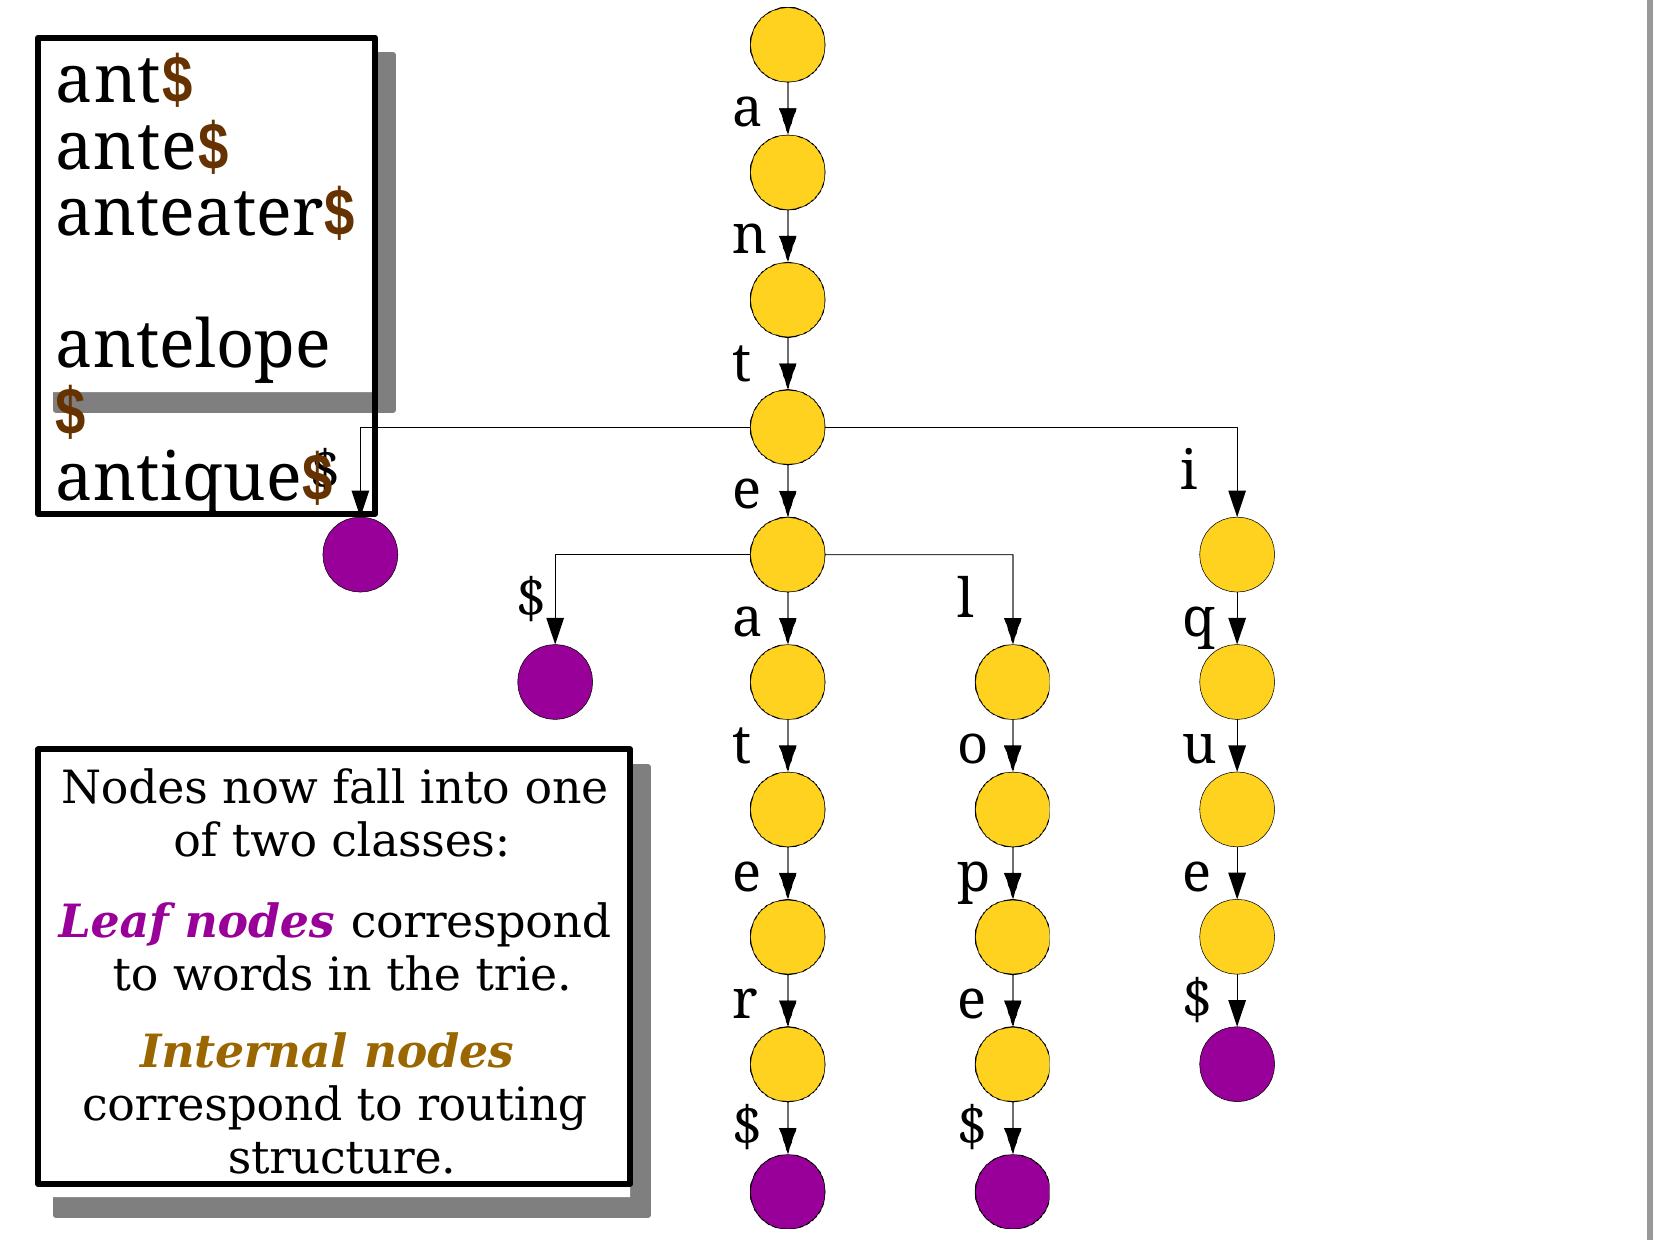

# ant$  ante$  anteater$  antelope$  antique$

a
n
t

$
i
e

$
l
a
q

t
o
u

Nodes now fall into one  of two classes:
Leaf nodes correspond  to words in the trie.
Internal nodes  correspond to routing  structure.

e
p
e

r
e
$

$
$